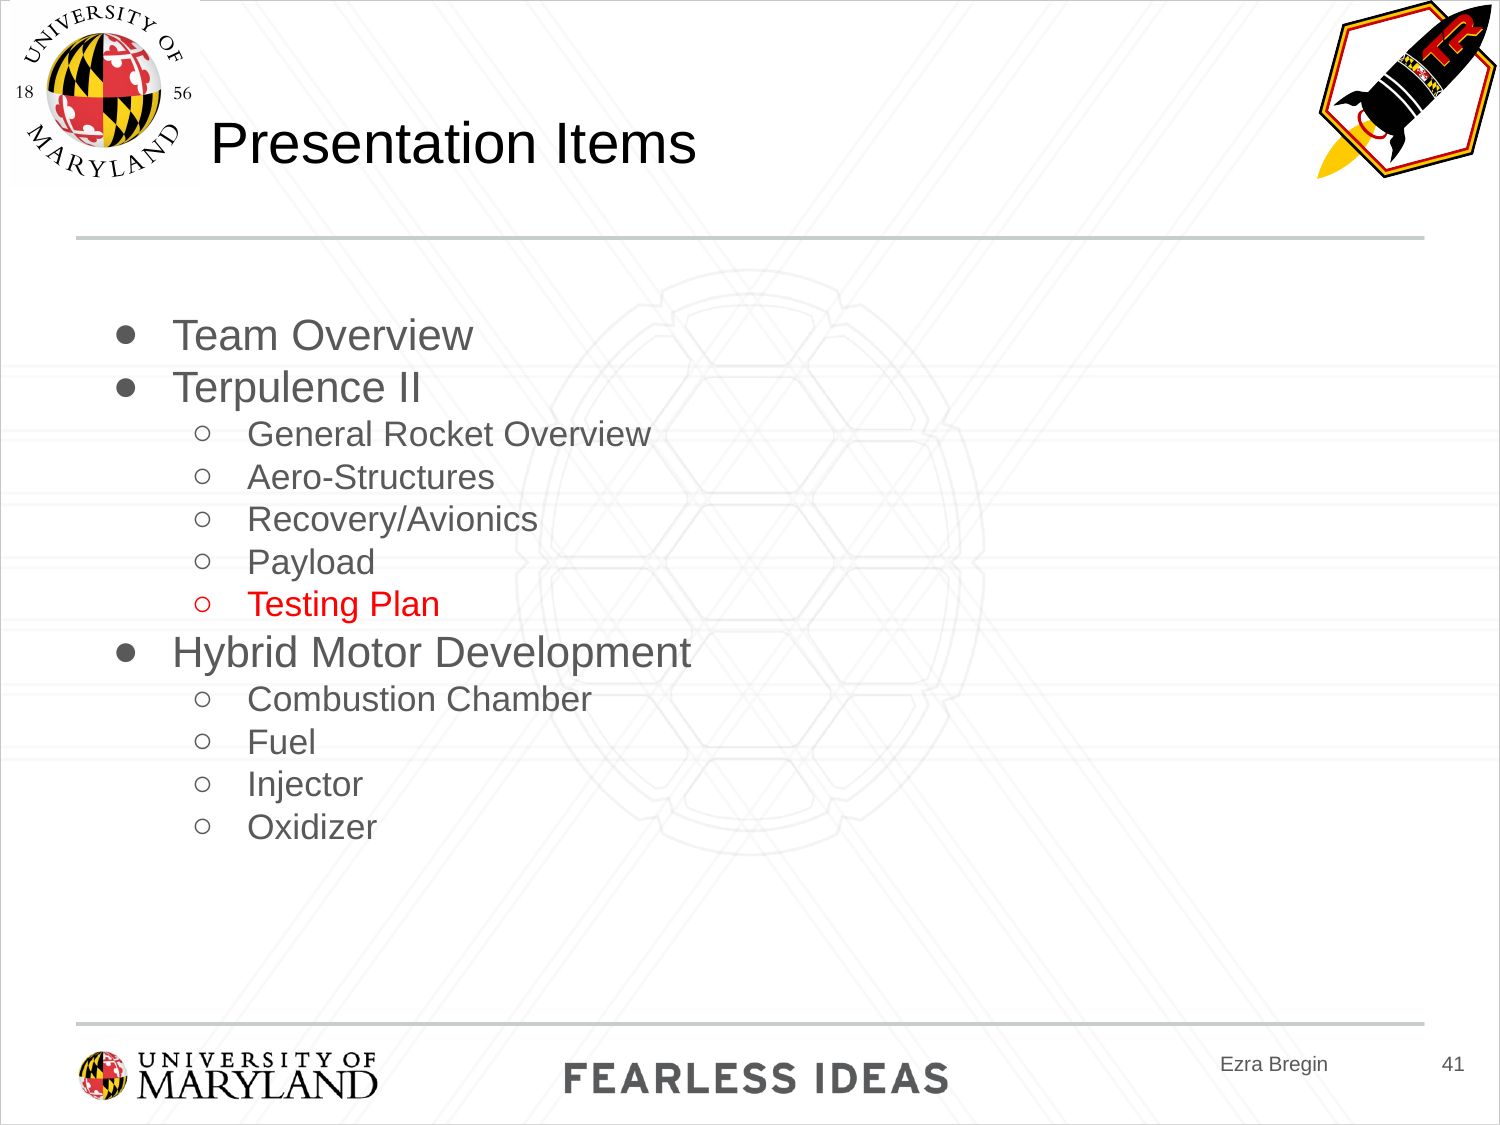

# Presentation Items

Team Overview
Terpulence II
General Rocket Overview
Aero-Structures
Recovery/Avionics
Payload
Testing Plan
Hybrid Motor Development
Combustion Chamber
Fuel
Injector
Oxidizer

41
 Ezra Bregin